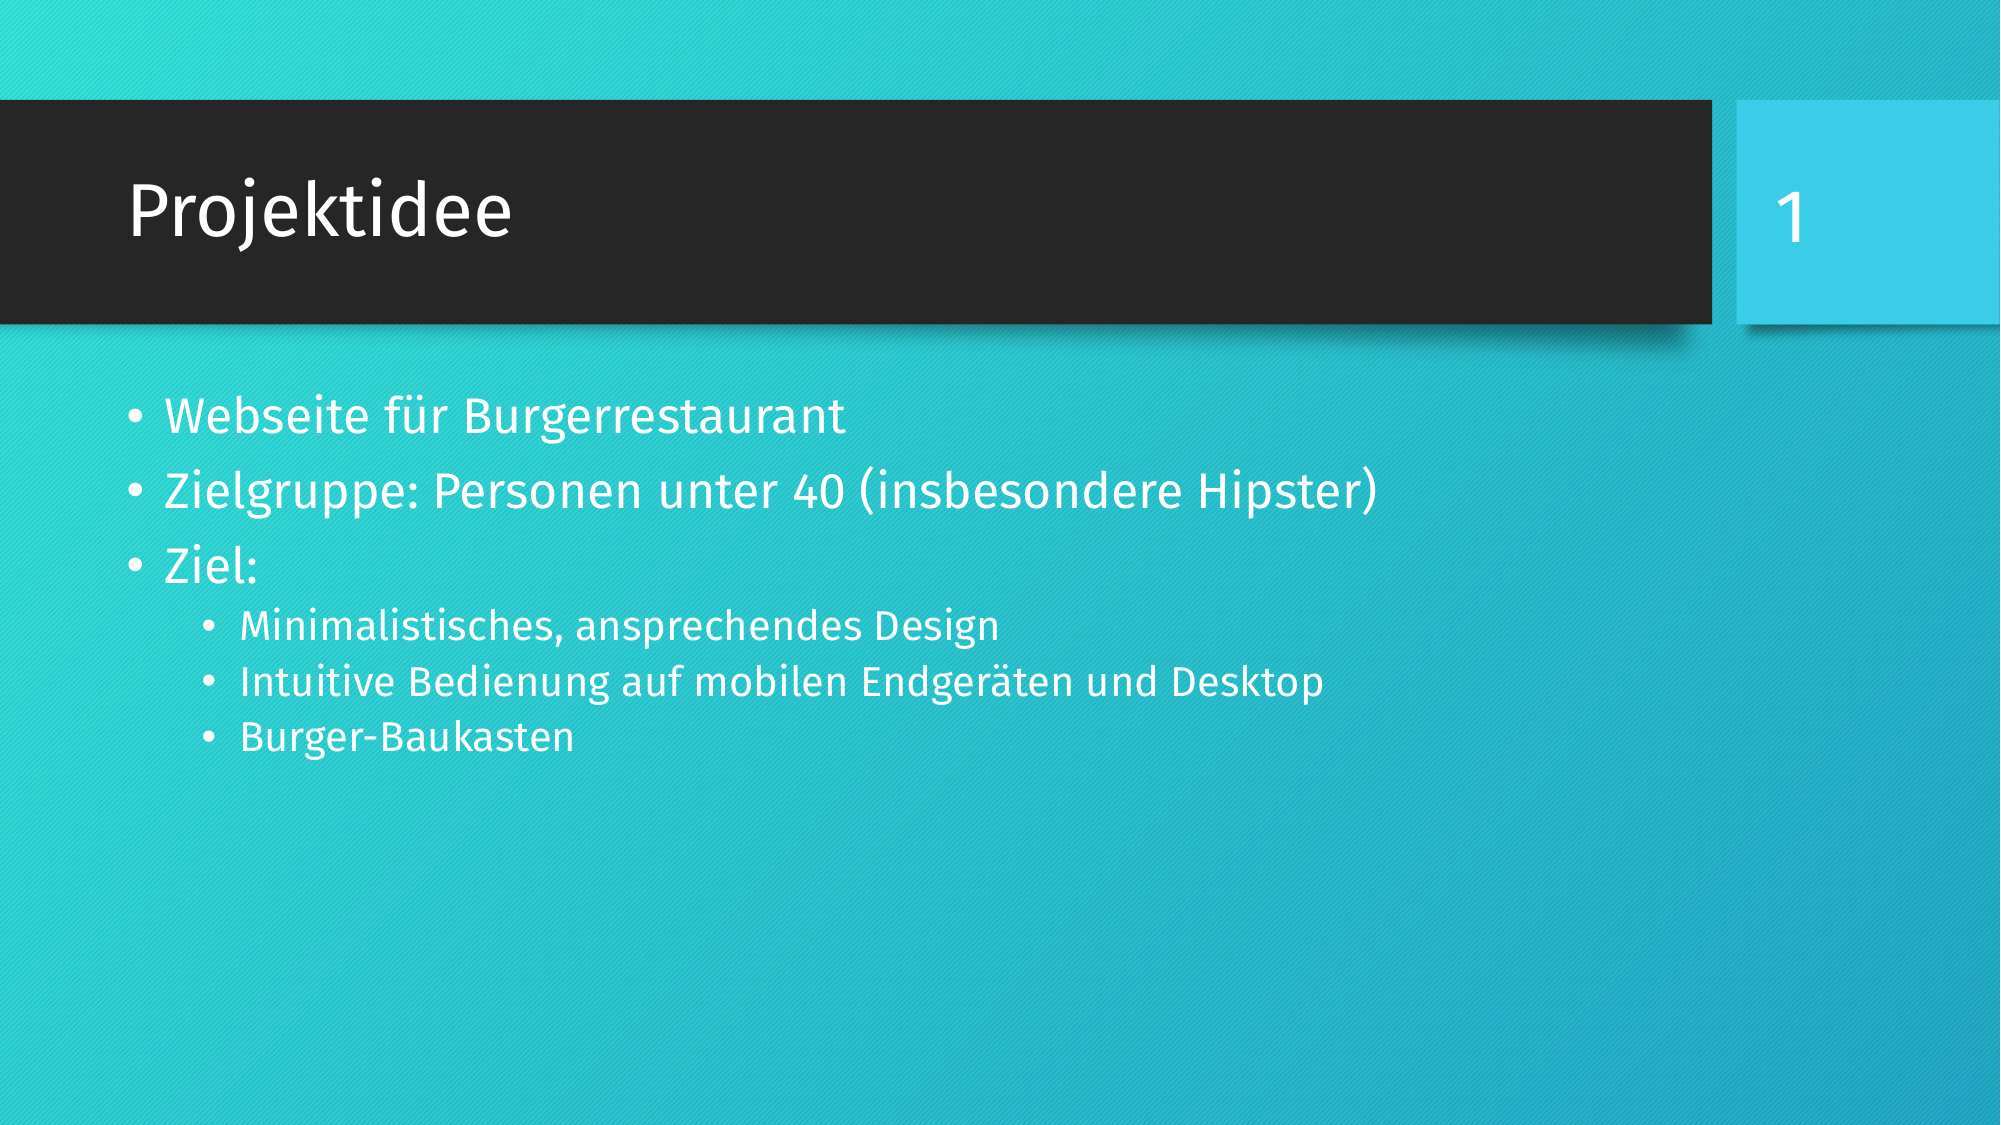

1
# Projektidee
Webseite für Burgerrestaurant
Zielgruppe: Personen unter 40 (insbesondere Hipster)
Ziel:
Minimalistisches, ansprechendes Design
Intuitive Bedienung auf mobilen Endgeräten und Desktop
Burger-Baukasten